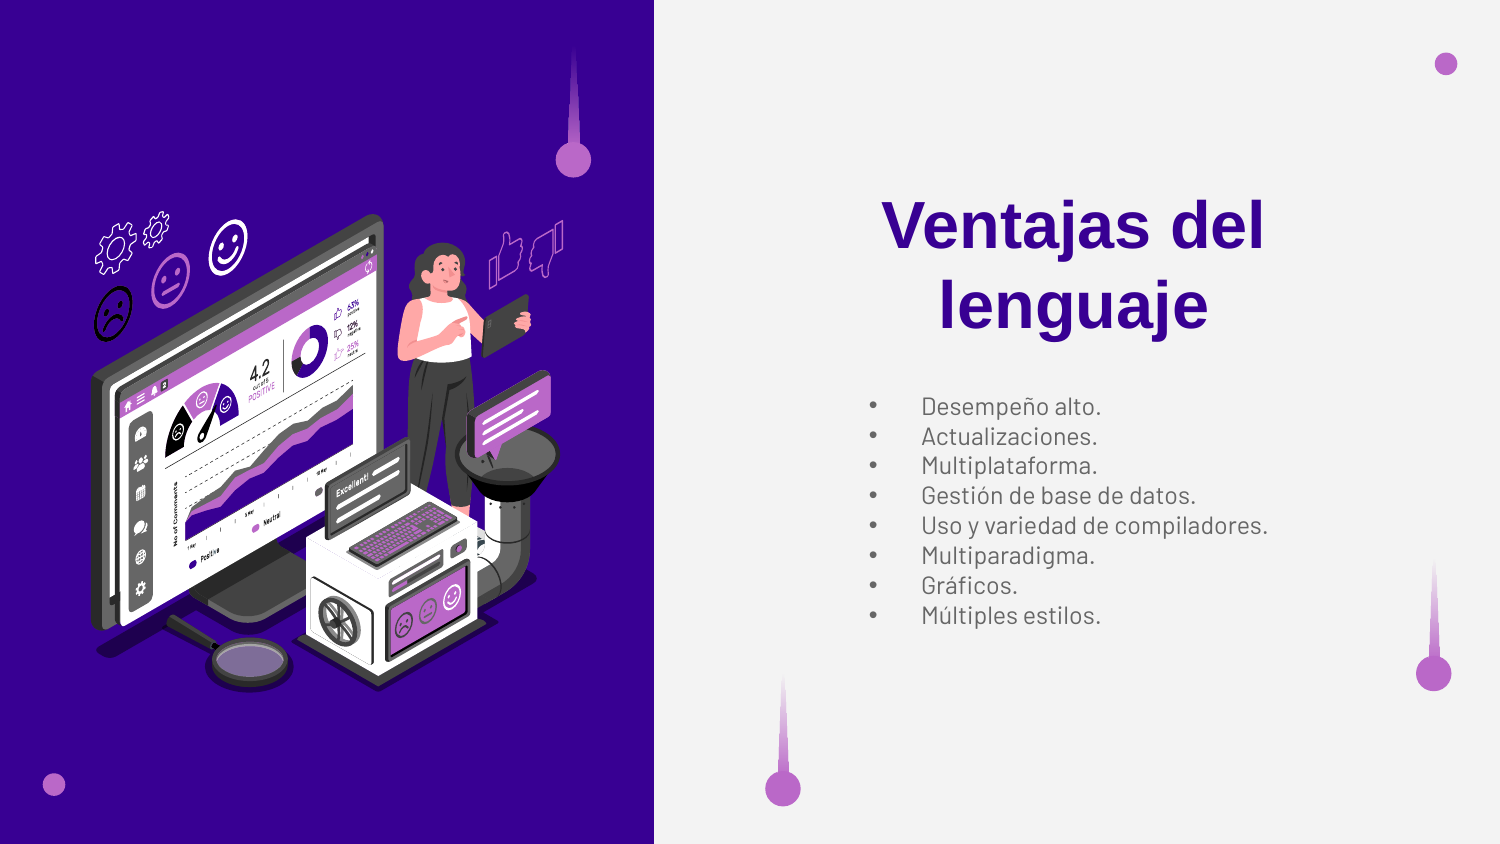

# Ventajas del lenguaje

Desempeño alto.
Actualizaciones.
Multiplataforma.
Gestión de base de datos.
Uso y variedad de compiladores.
Multiparadigma.
Gráficos.
Múltiples estilos.